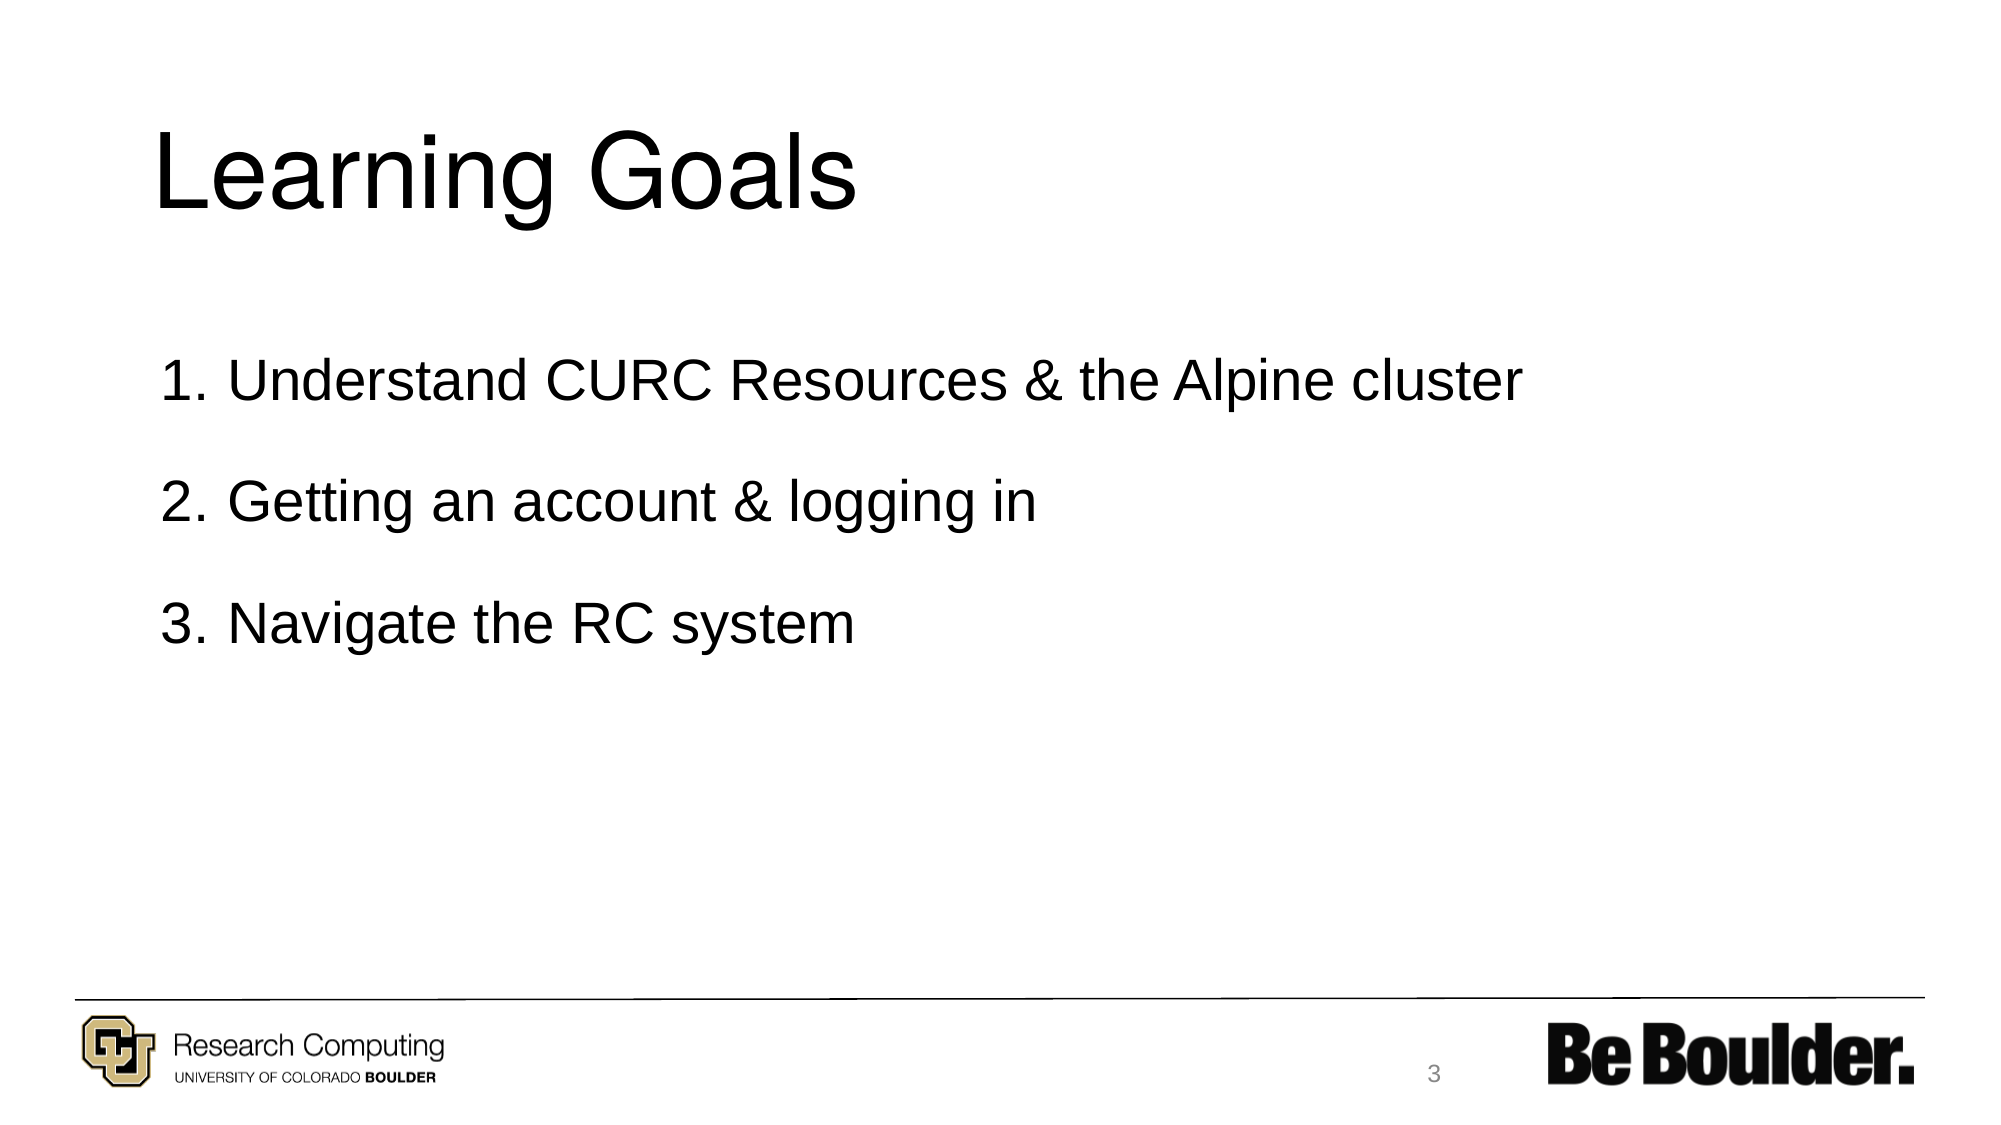

# Learning Goals
Understand CURC Resources & the Alpine cluster
Getting an account & logging in
Navigate the RC system
3